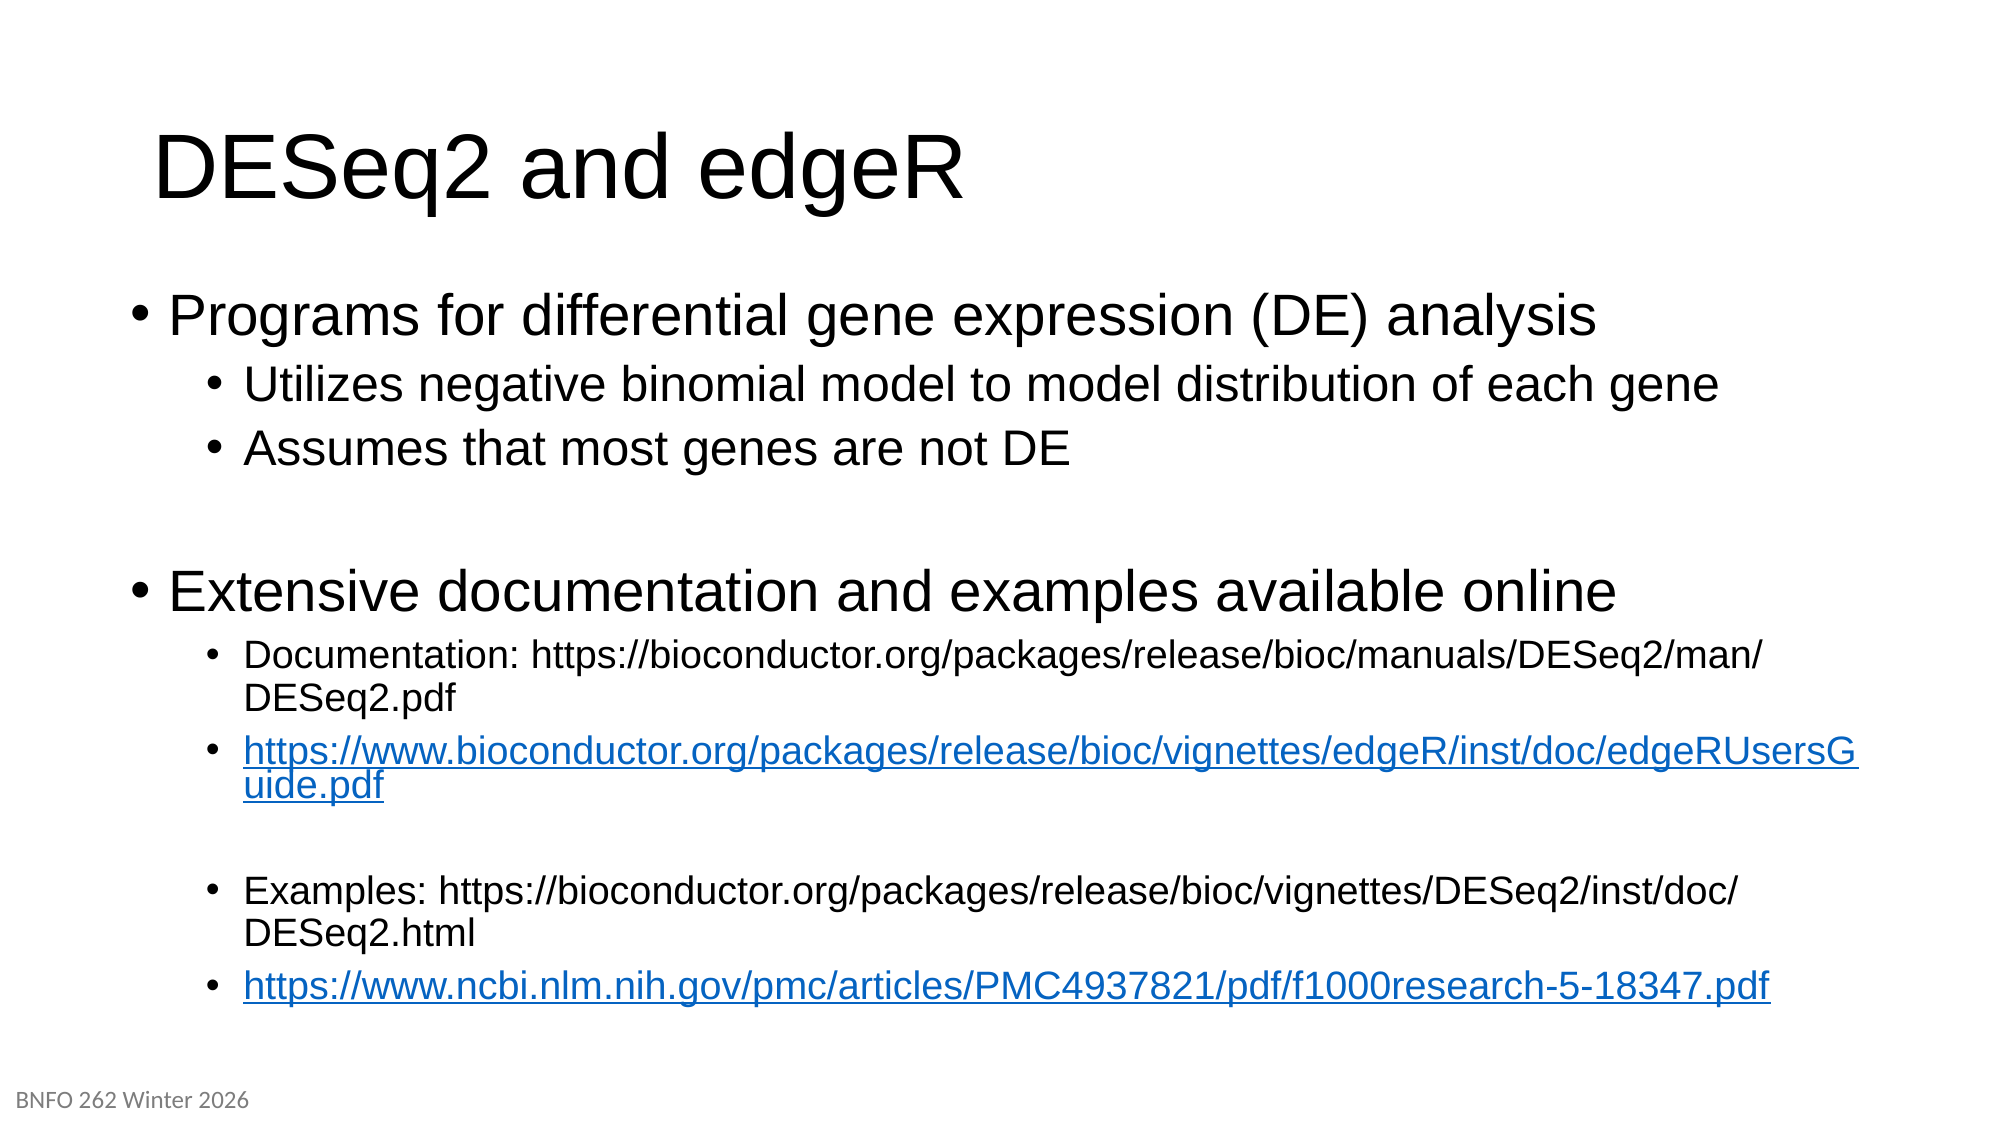

# DESeq2 and edgeR
Programs for differential gene expression (DE) analysis
Utilizes negative binomial model to model distribution of each gene
Assumes that most genes are not DE

Extensive documentation and examples available online
Documentation: https://bioconductor.org/packages/release/bioc/manuals/DESeq2/man/DESeq2.pdf
https://www.bioconductor.org/packages/release/bioc/vignettes/edgeR/inst/doc/edgeRUsersGuide.pdf

Examples: https://bioconductor.org/packages/release/bioc/vignettes/DESeq2/inst/doc/DESeq2.html
https://www.ncbi.nlm.nih.gov/pmc/articles/PMC4937821/pdf/f1000research-5-18347.pdf

BNFO 262 Winter 2026